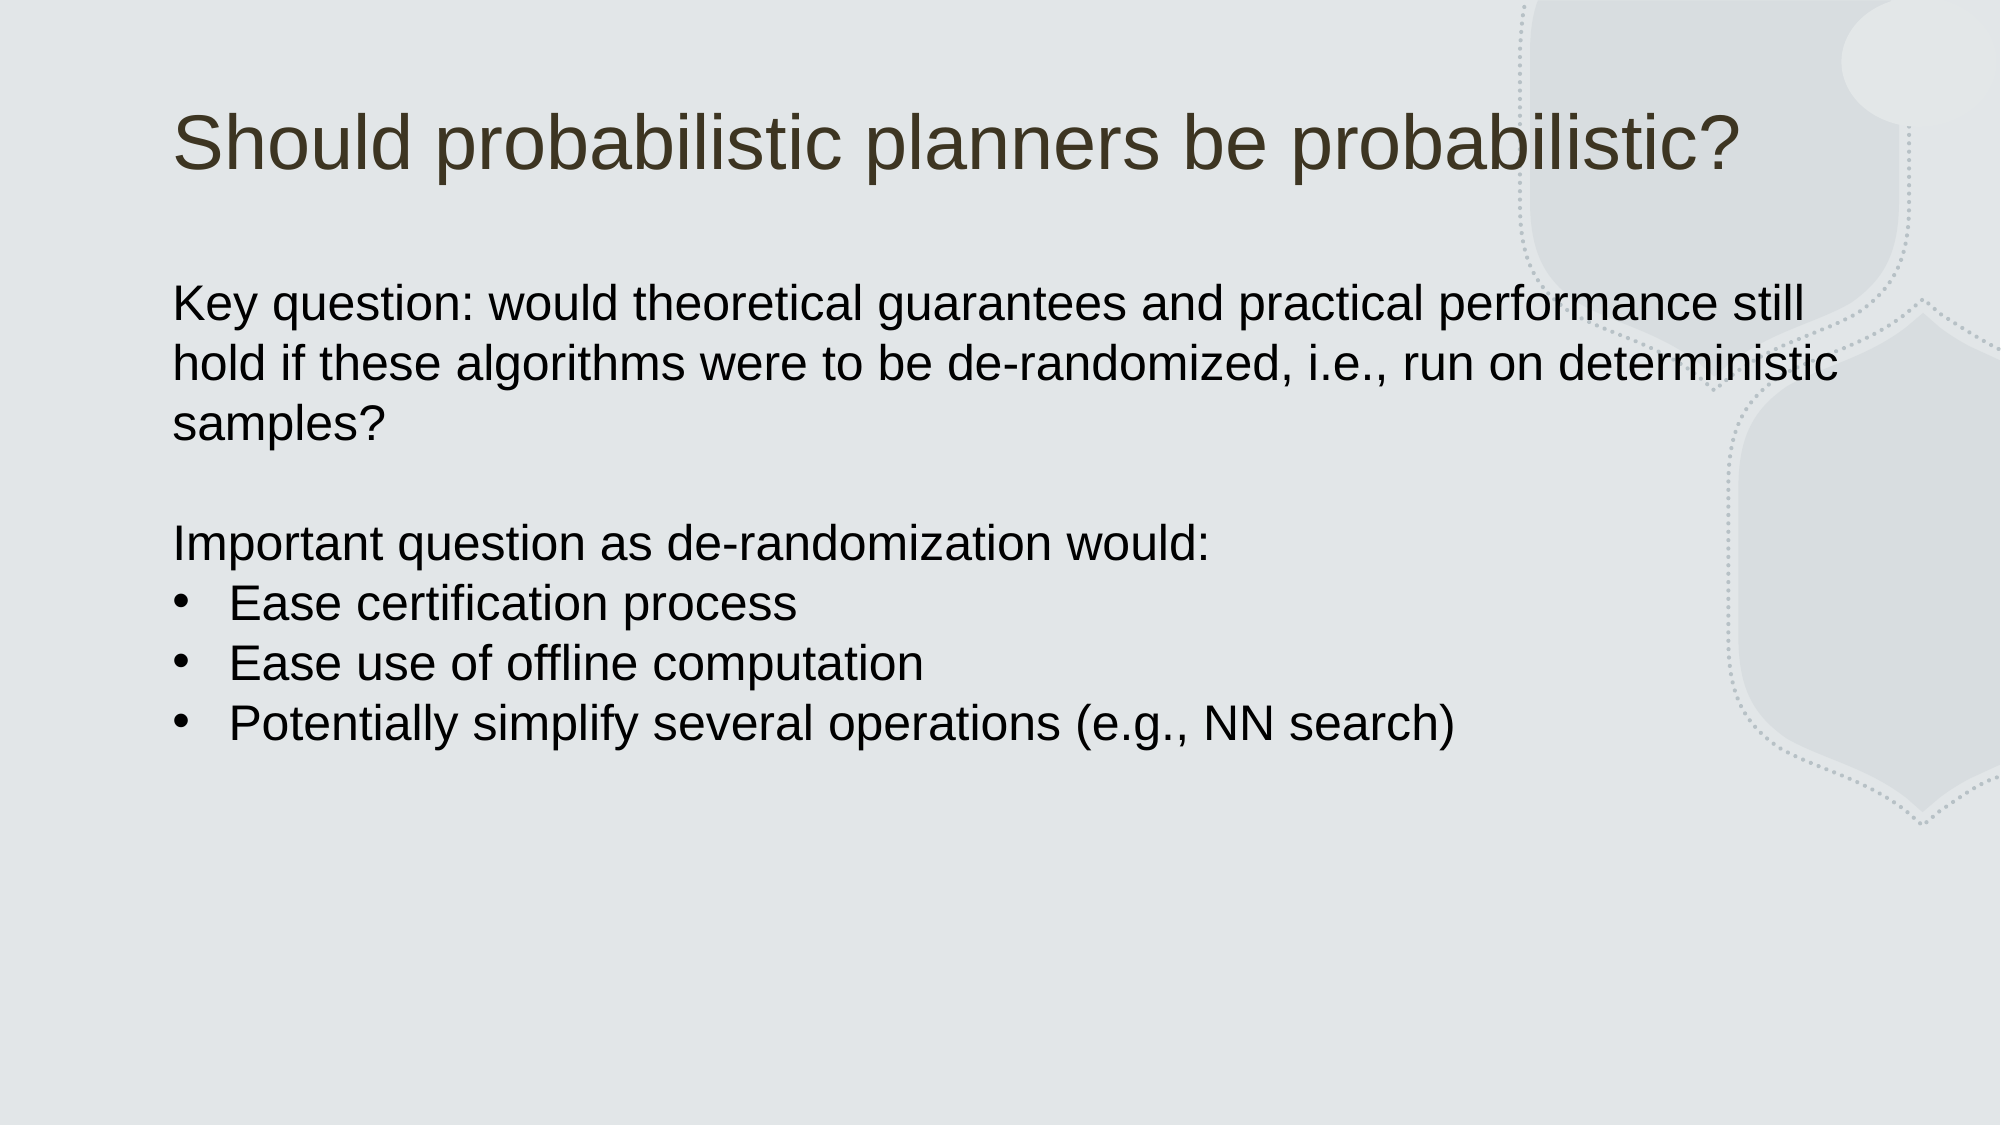

# Should probabilistic planners be probabilistic?
Key question: would theoretical guarantees and practical performance still hold if these algorithms were to be de-randomized, i.e., run on deterministic samples?

Important question as de-randomization would:
Ease certification process
Ease use of offline computation
Potentially simplify several operations (e.g., NN search)